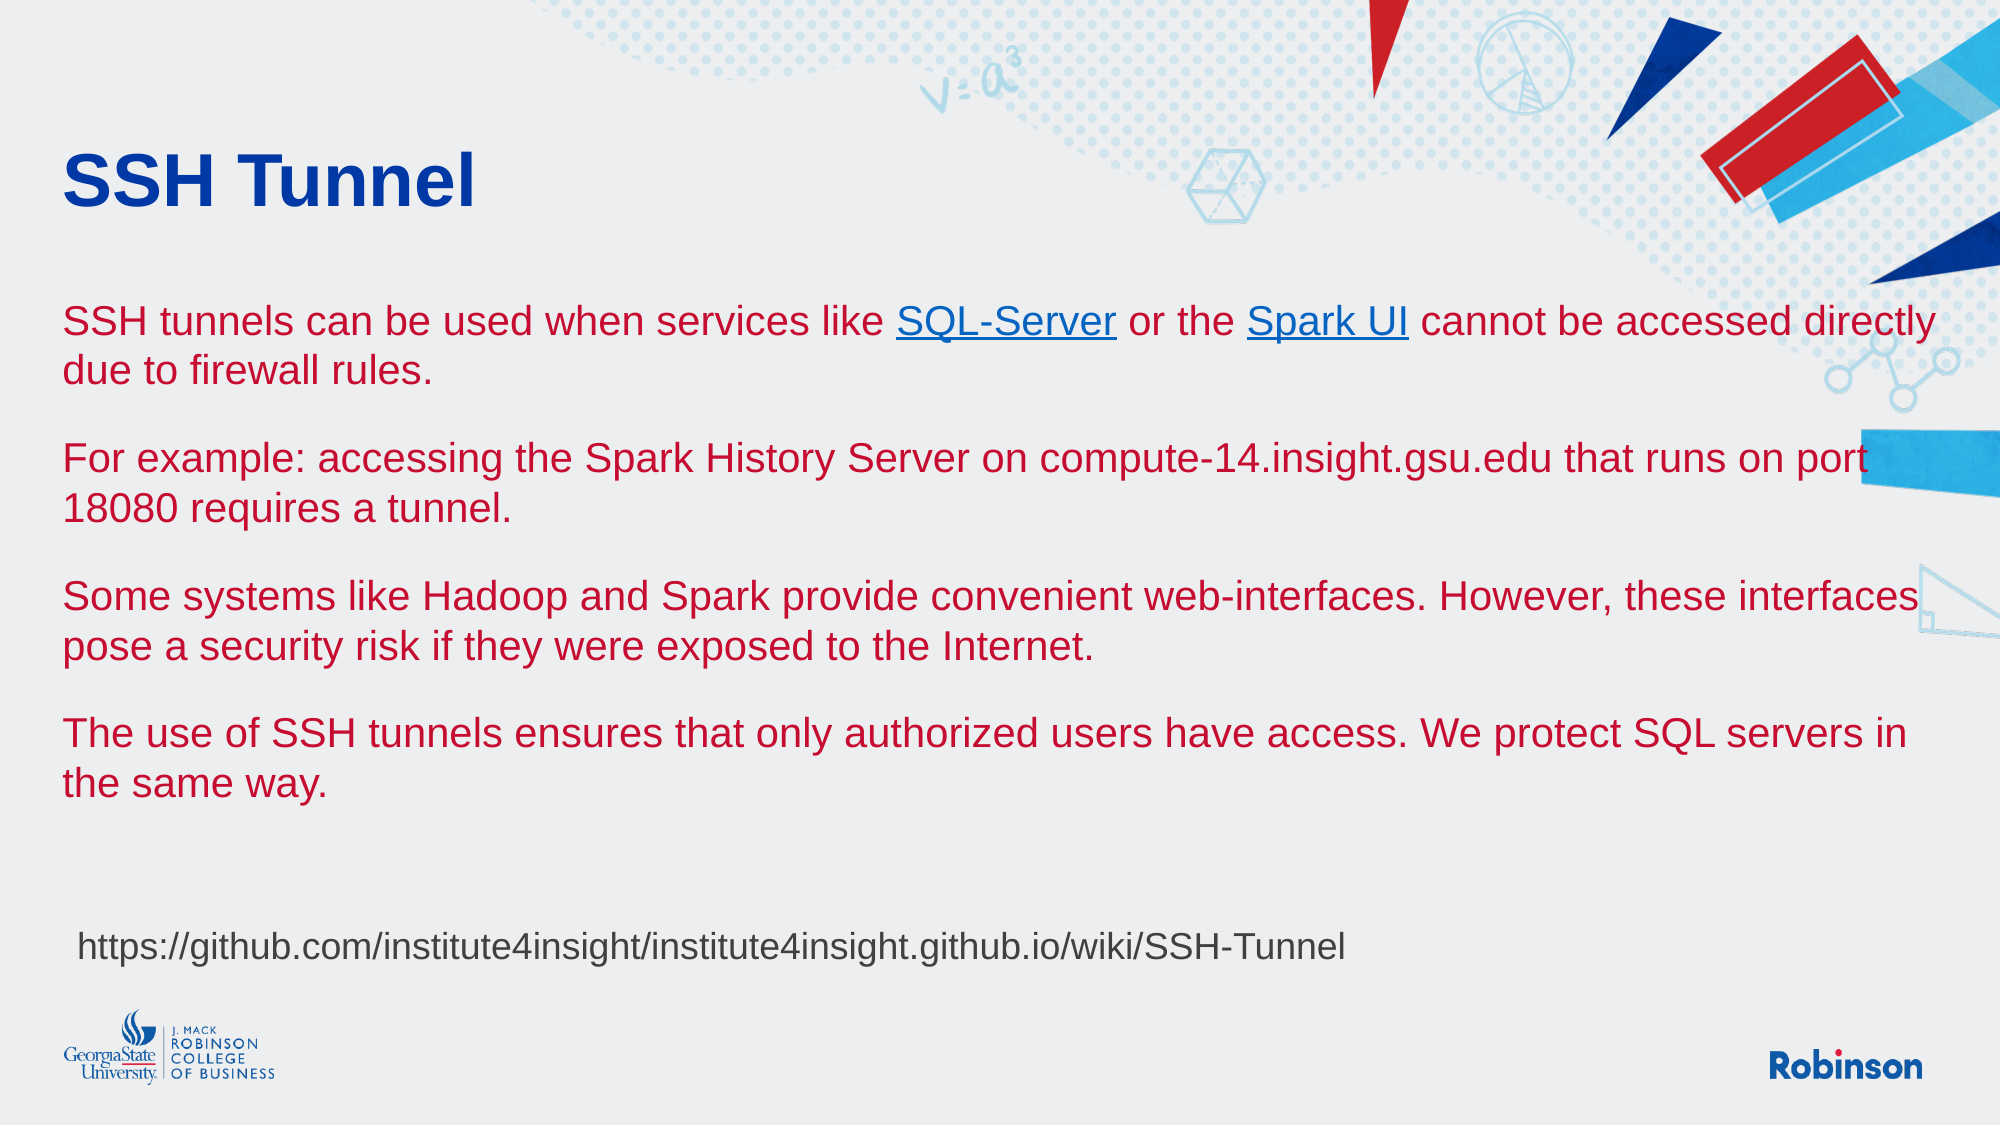

# SSH Tunnel
SSH tunnels can be used when services like SQL-Server or the Spark UI cannot be accessed directly due to firewall rules.
For example: accessing the Spark History Server on compute-14.insight.gsu.edu that runs on port 18080 requires a tunnel.
Some systems like Hadoop and Spark provide convenient web-interfaces. However, these interfaces pose a security risk if they were exposed to the Internet.
The use of SSH tunnels ensures that only authorized users have access. We protect SQL servers in the same way.

https://github.com/institute4insight/institute4insight.github.io/wiki/SSH-Tunnel